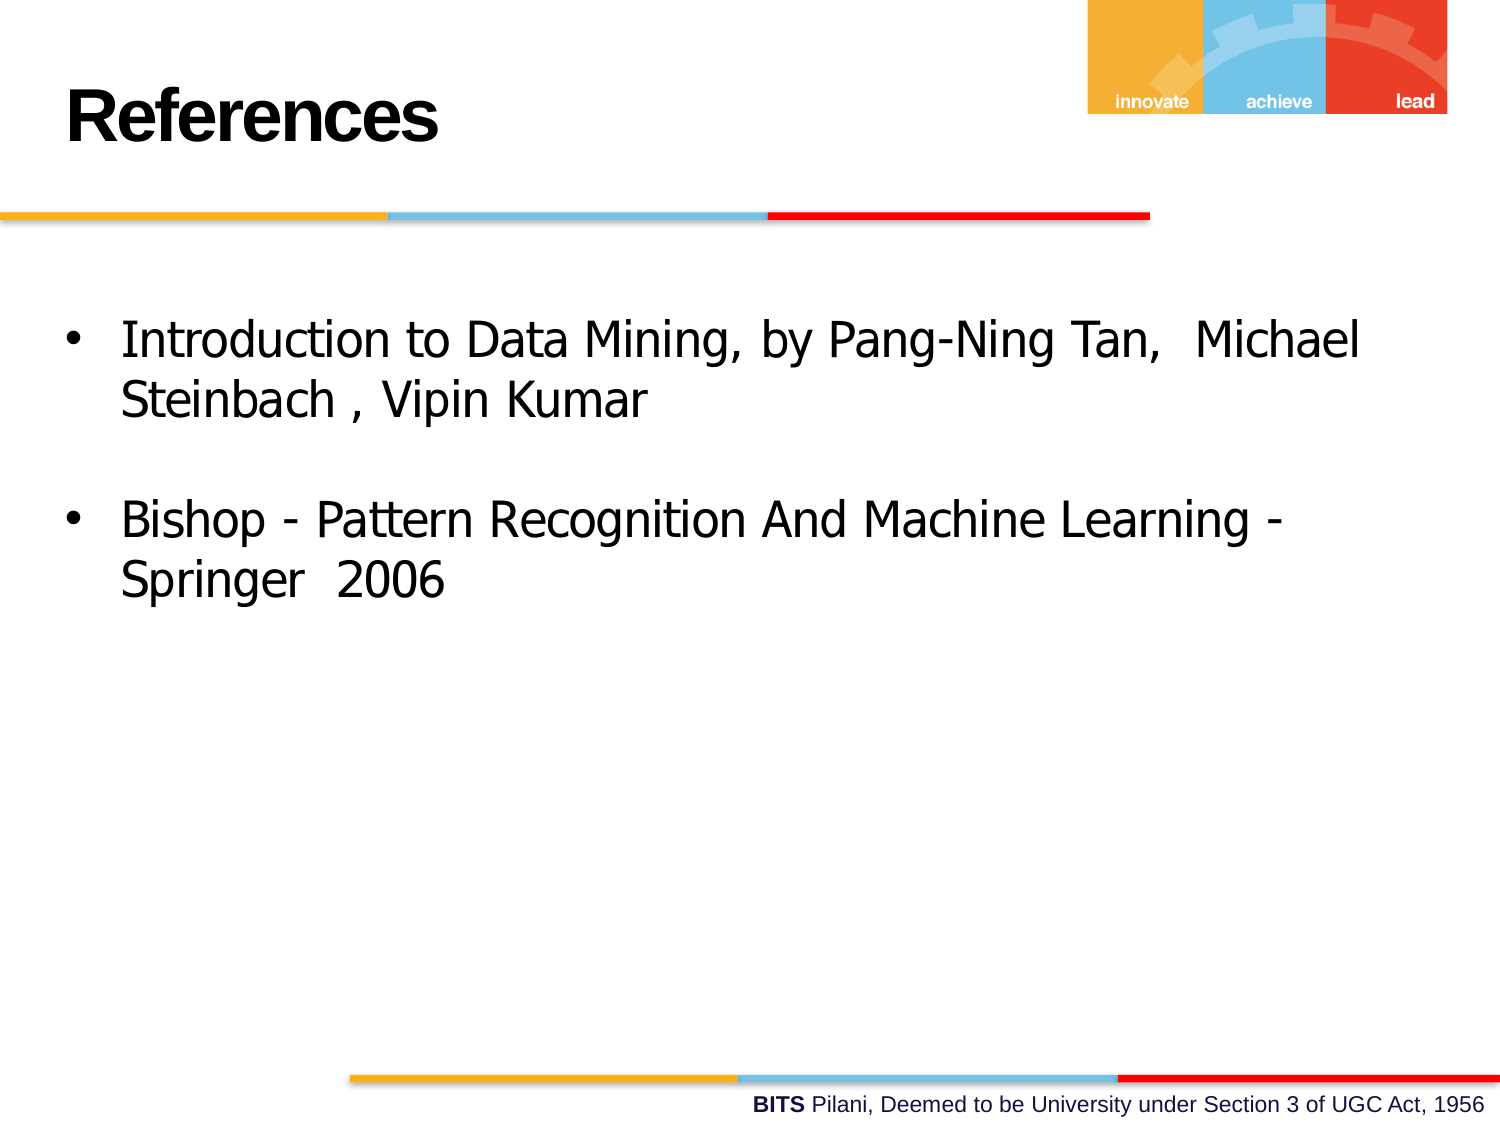

References
Introduction to Data Mining, by Pang-Ning Tan,  Michael Steinbach , Vipin Kumar

Bishop - Pattern Recognition And Machine Learning - Springer  2006